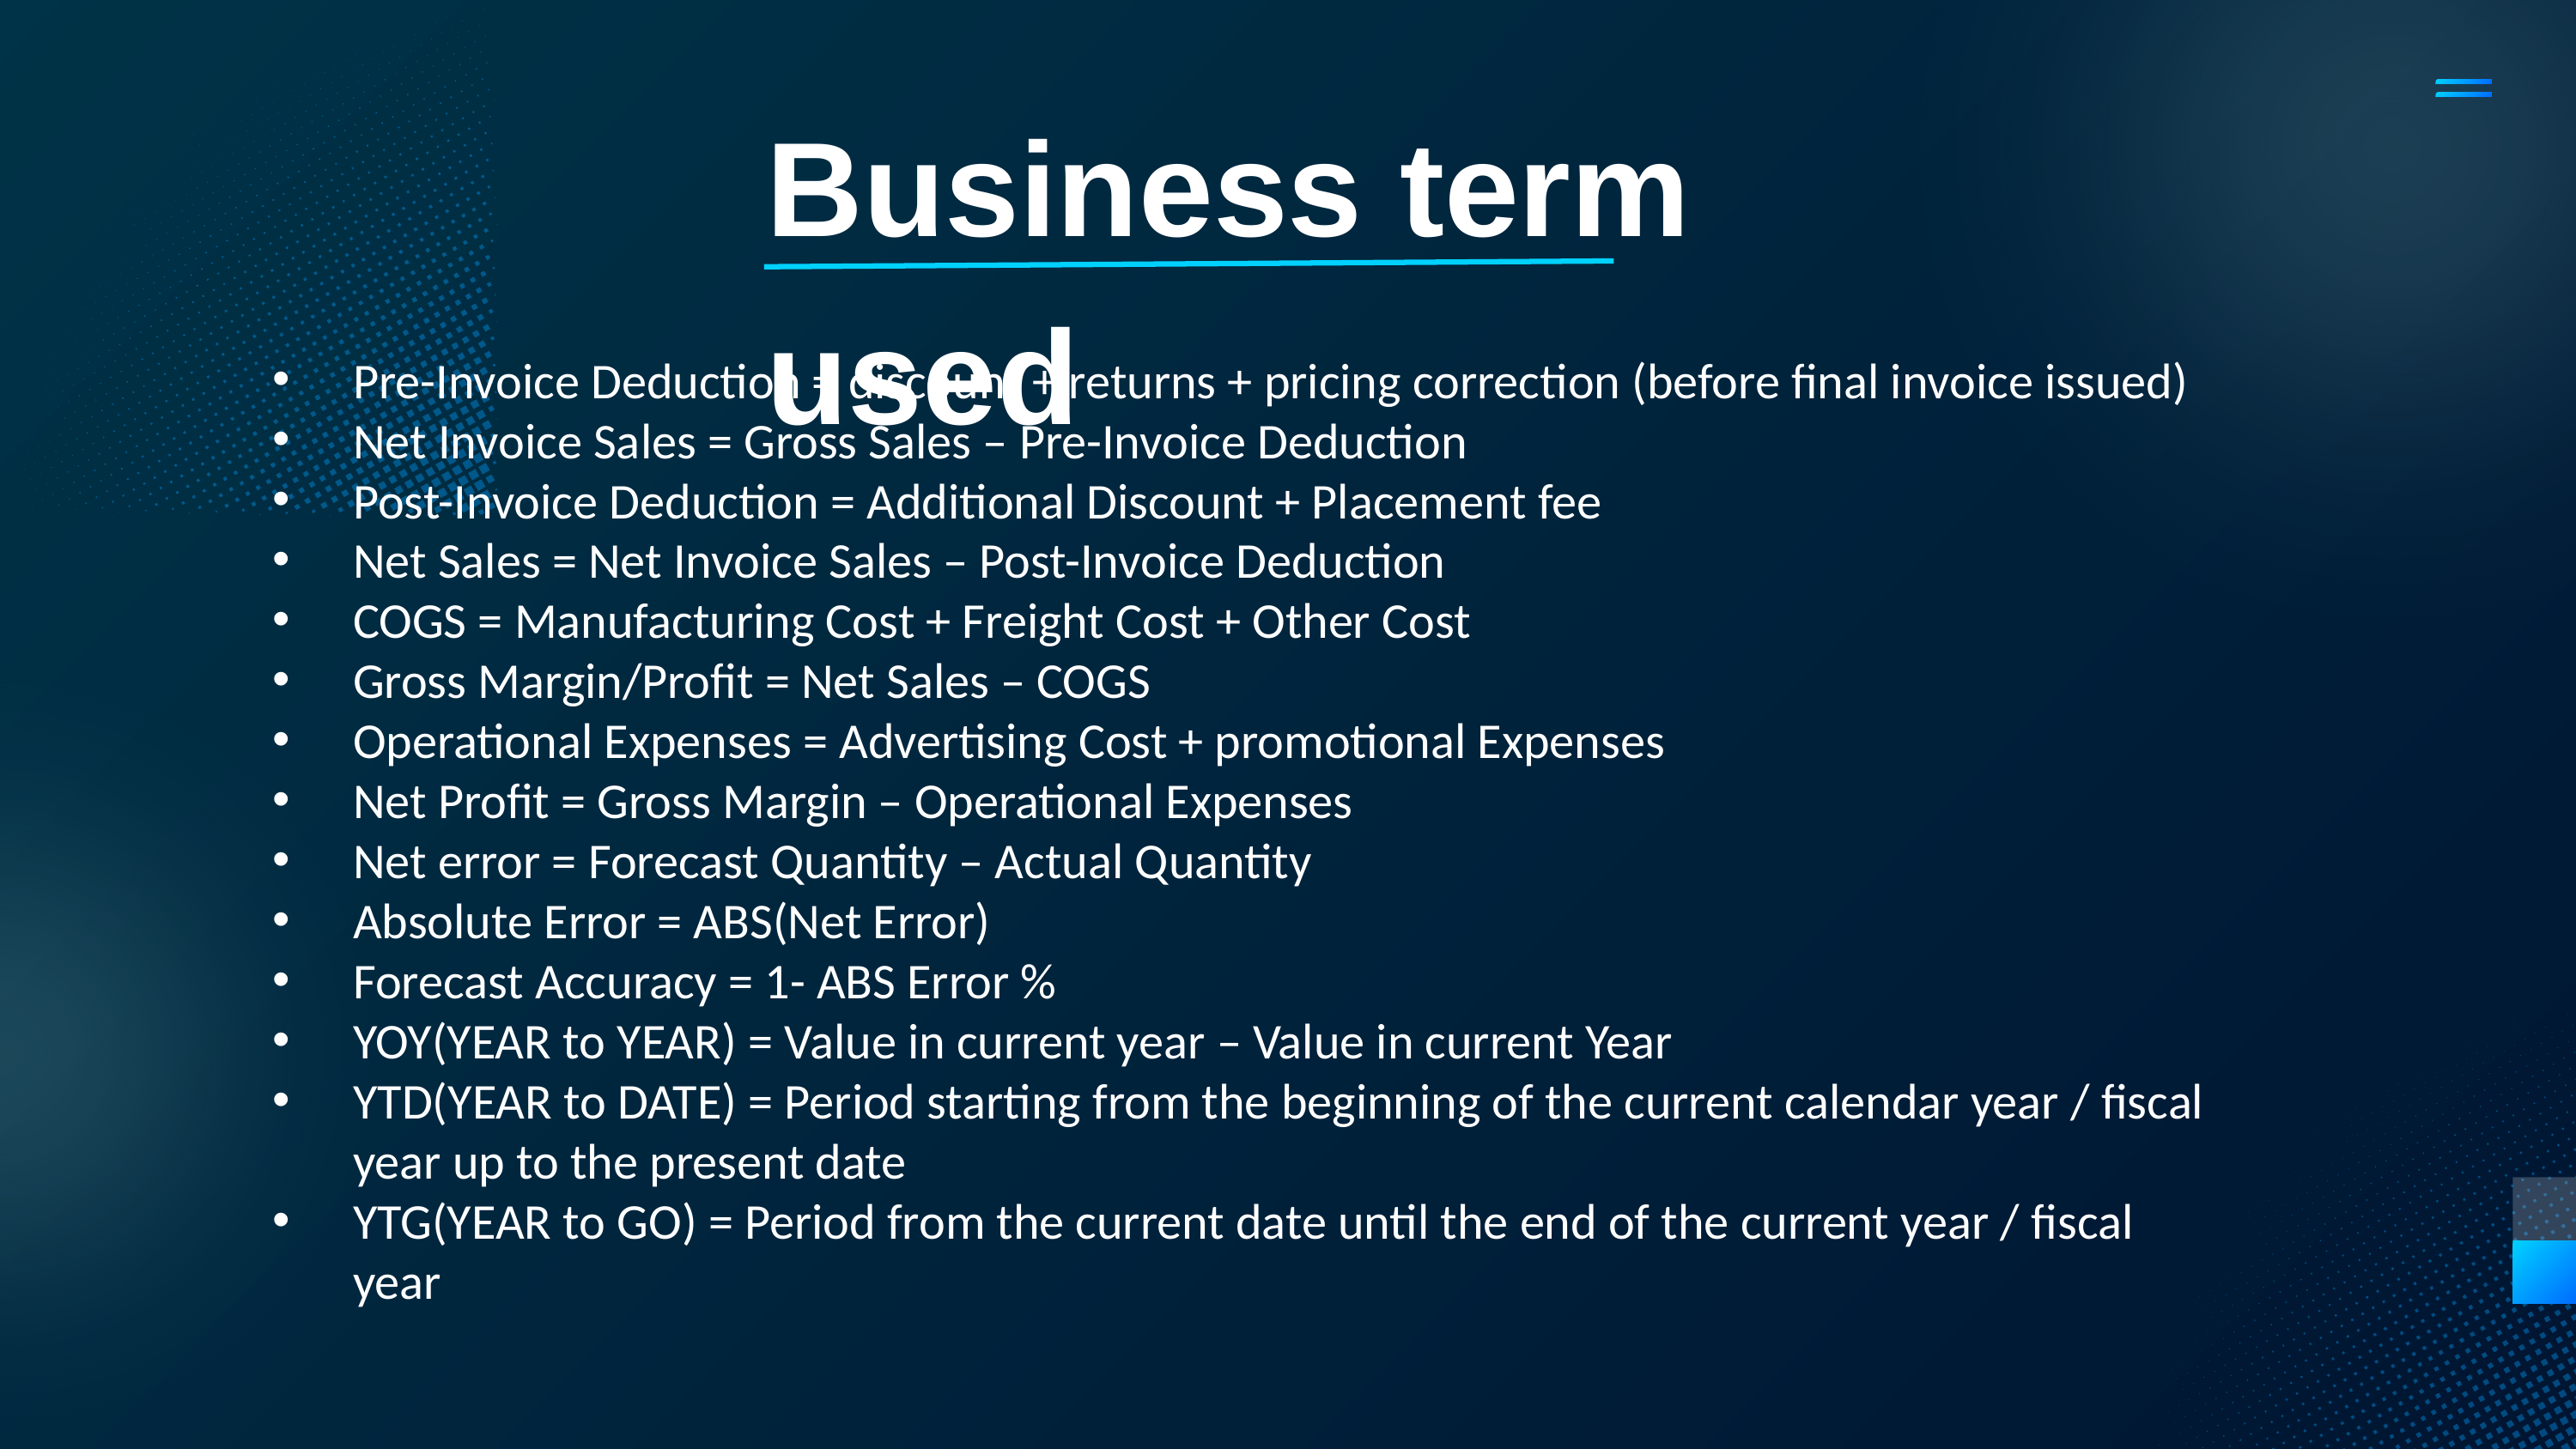

Business term used

Pre-Invoice Deduction = discount + returns + pricing correction (before final invoice issued)
Net Invoice Sales = Gross Sales – Pre-Invoice Deduction
Post-Invoice Deduction = Additional Discount + Placement fee
Net Sales = Net Invoice Sales – Post-Invoice Deduction
COGS = Manufacturing Cost + Freight Cost + Other Cost
Gross Margin/Profit = Net Sales – COGS
Operational Expenses = Advertising Cost + promotional Expenses
Net Profit = Gross Margin – Operational Expenses
Net error = Forecast Quantity – Actual Quantity
Absolute Error = ABS(Net Error)
Forecast Accuracy = 1- ABS Error %
YOY(YEAR to YEAR) = Value in current year – Value in current Year
YTD(YEAR to DATE) = Period starting from the beginning of the current calendar year / fiscal year up to the present date
YTG(YEAR to GO) = Period from the current date until the end of the current year / fiscal year